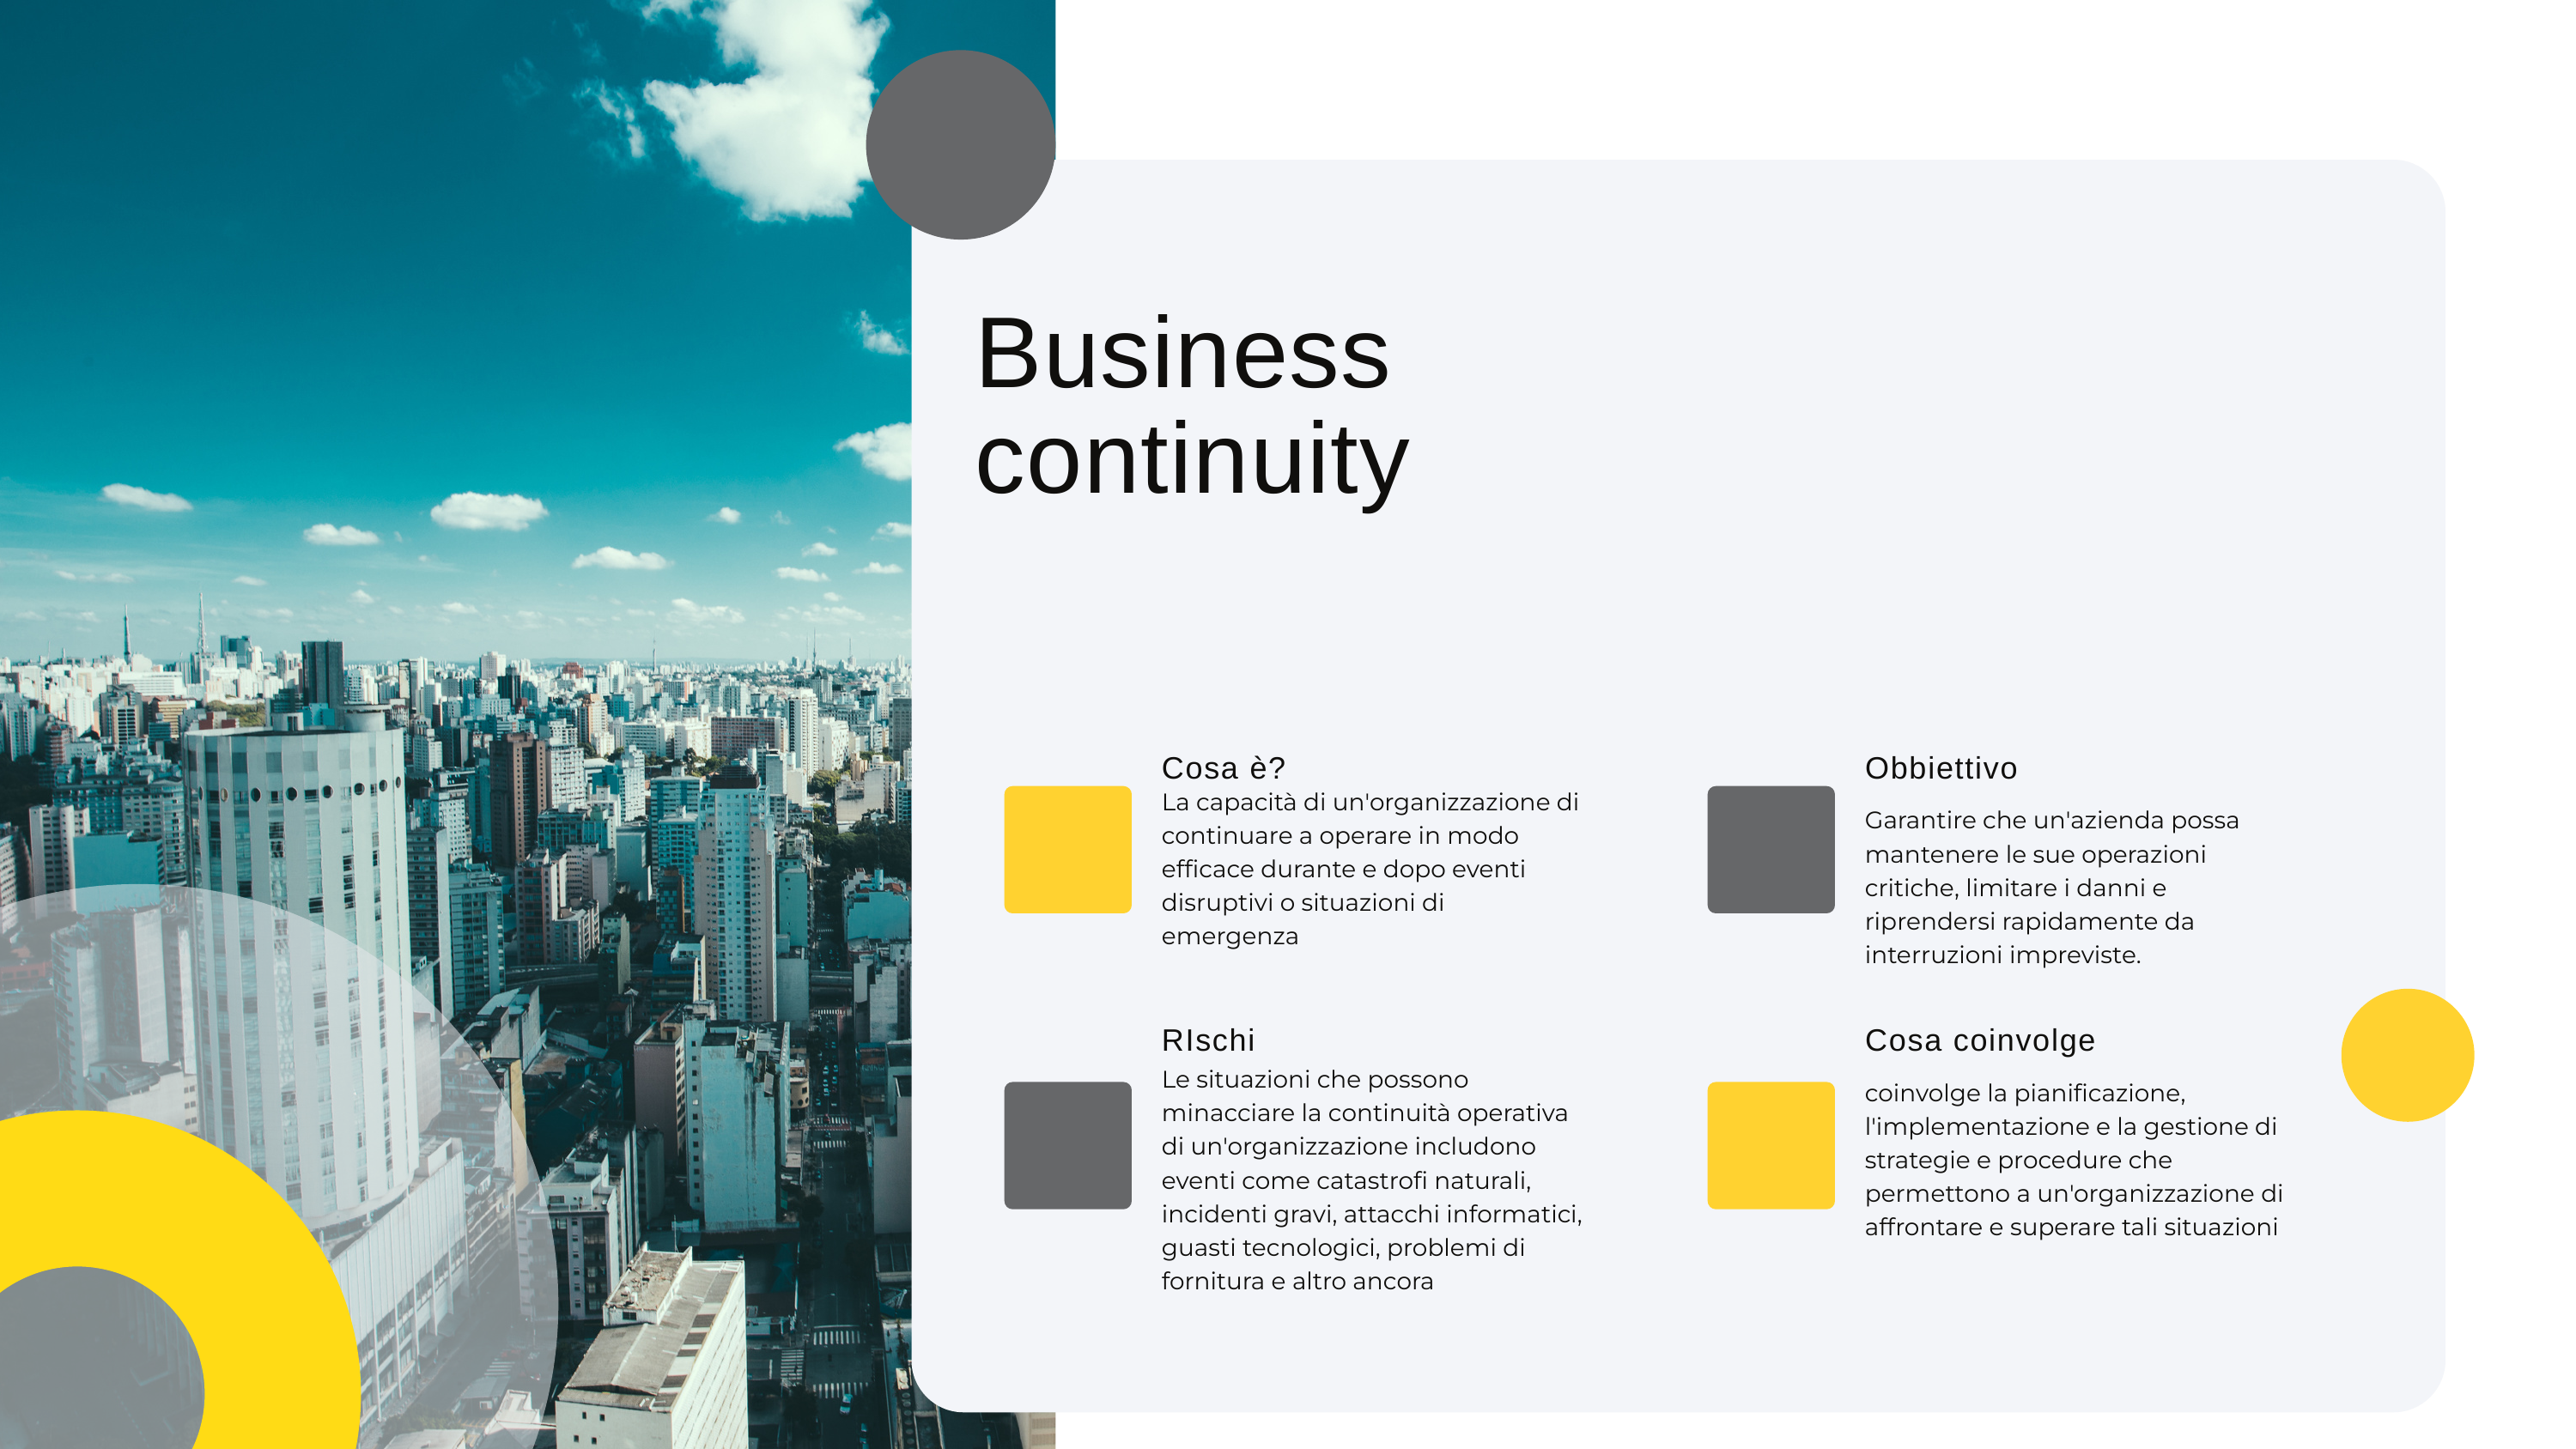

Business continuity
Cosa è?
Obbiettivo
La capacità di un'organizzazione di continuare a operare in modo efficace durante e dopo eventi disruptivi o situazioni di emergenza

Garantire che un'azienda possa mantenere le sue operazioni critiche, limitare i danni e riprendersi rapidamente da interruzioni impreviste.

RIschi
Cosa coinvolge
Le situazioni che possono minacciare la continuità operativa di un'organizzazione includono eventi come catastrofi naturali, incidenti gravi, attacchi informatici, guasti tecnologici, problemi di fornitura e altro ancora
coinvolge la pianificazione, l'implementazione e la gestione di strategie e procedure che permettono a un'organizzazione di affrontare e superare tali situazioni